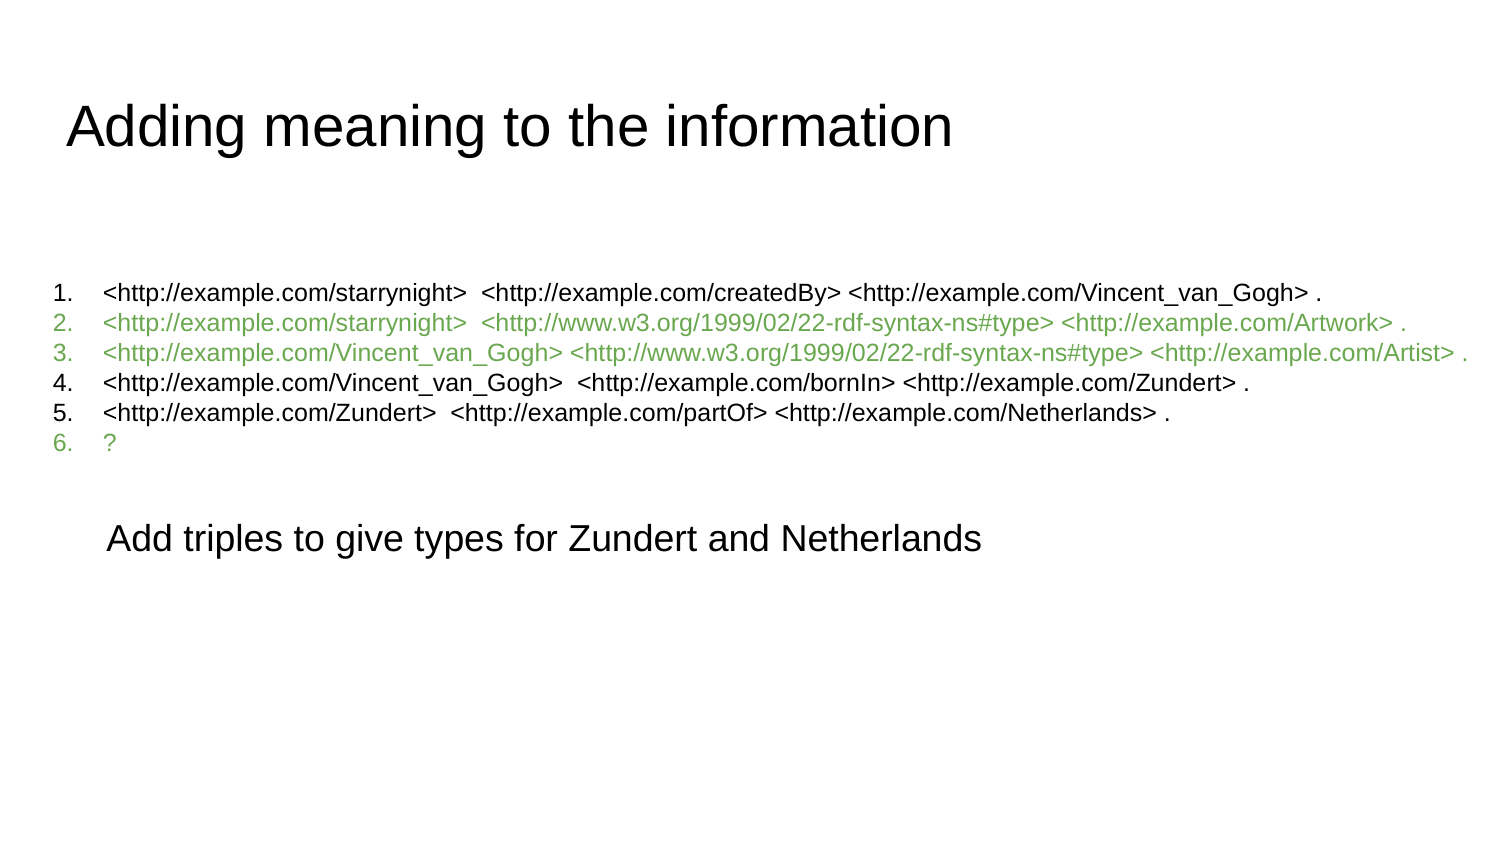

# Adding meaning to the information
<http://example.com/starrynight>  <http://example.com/createdBy> <http://example.com/Vincent_van_Gogh> .
<http://example.com/starrynight>  <http://www.w3.org/1999/02/22-rdf-syntax-ns#type> <http://example.com/Artwork> .
<http://example.com/Vincent_van_Gogh> <http://www.w3.org/1999/02/22-rdf-syntax-ns#type> <http://example.com/Artist> .
<http://example.com/Vincent_van_Gogh>  <http://example.com/bornIn> <http://example.com/Zundert> .
<http://example.com/Zundert>  <http://example.com/partOf> <http://example.com/Netherlands> .
?
Add triples to give types for Zundert and Netherlands